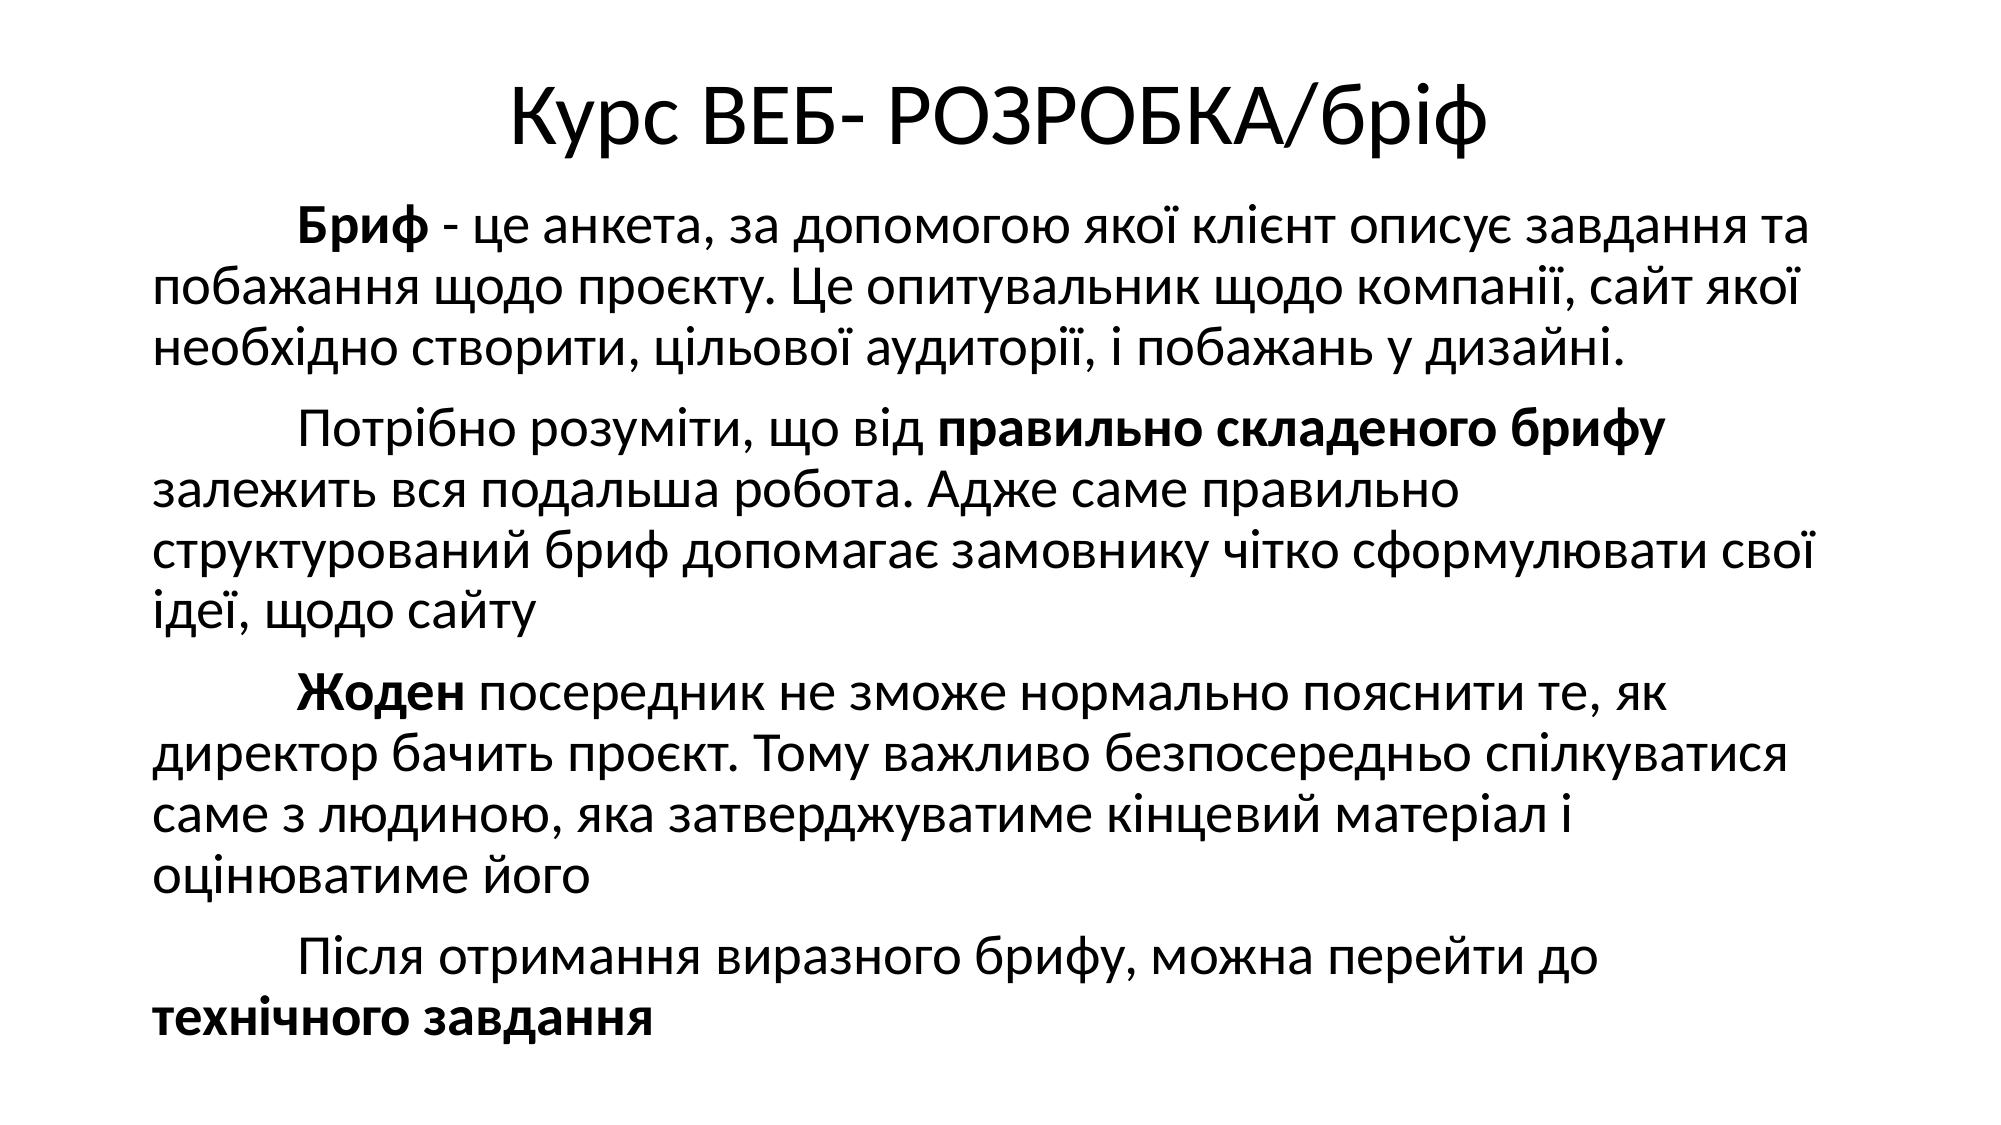

# Курс ВЕБ- РОЗРОБКА/бріф
	Бриф - це анкета, за допомогою якої клієнт описує завдання та побажання щодо проєкту. Це опитувальник щодо компанії, сайт якої необхідно створити, цільової аудиторії, і побажань у дизайні.
	Потрібно розуміти, що від правильно складеного брифу залежить вся подальша робота. Адже саме правильно структурований бриф допомагає замовнику чітко сформулювати свої ідеї, щодо сайту
	Жоден посередник не зможе нормально пояснити те, як директор бачить проєкт. Тому важливо безпосередньо спілкуватися саме з людиною, яка затверджуватиме кінцевий матеріал і оцінюватиме його
	Після отримання виразного брифу, можна перейти до технічного завдання